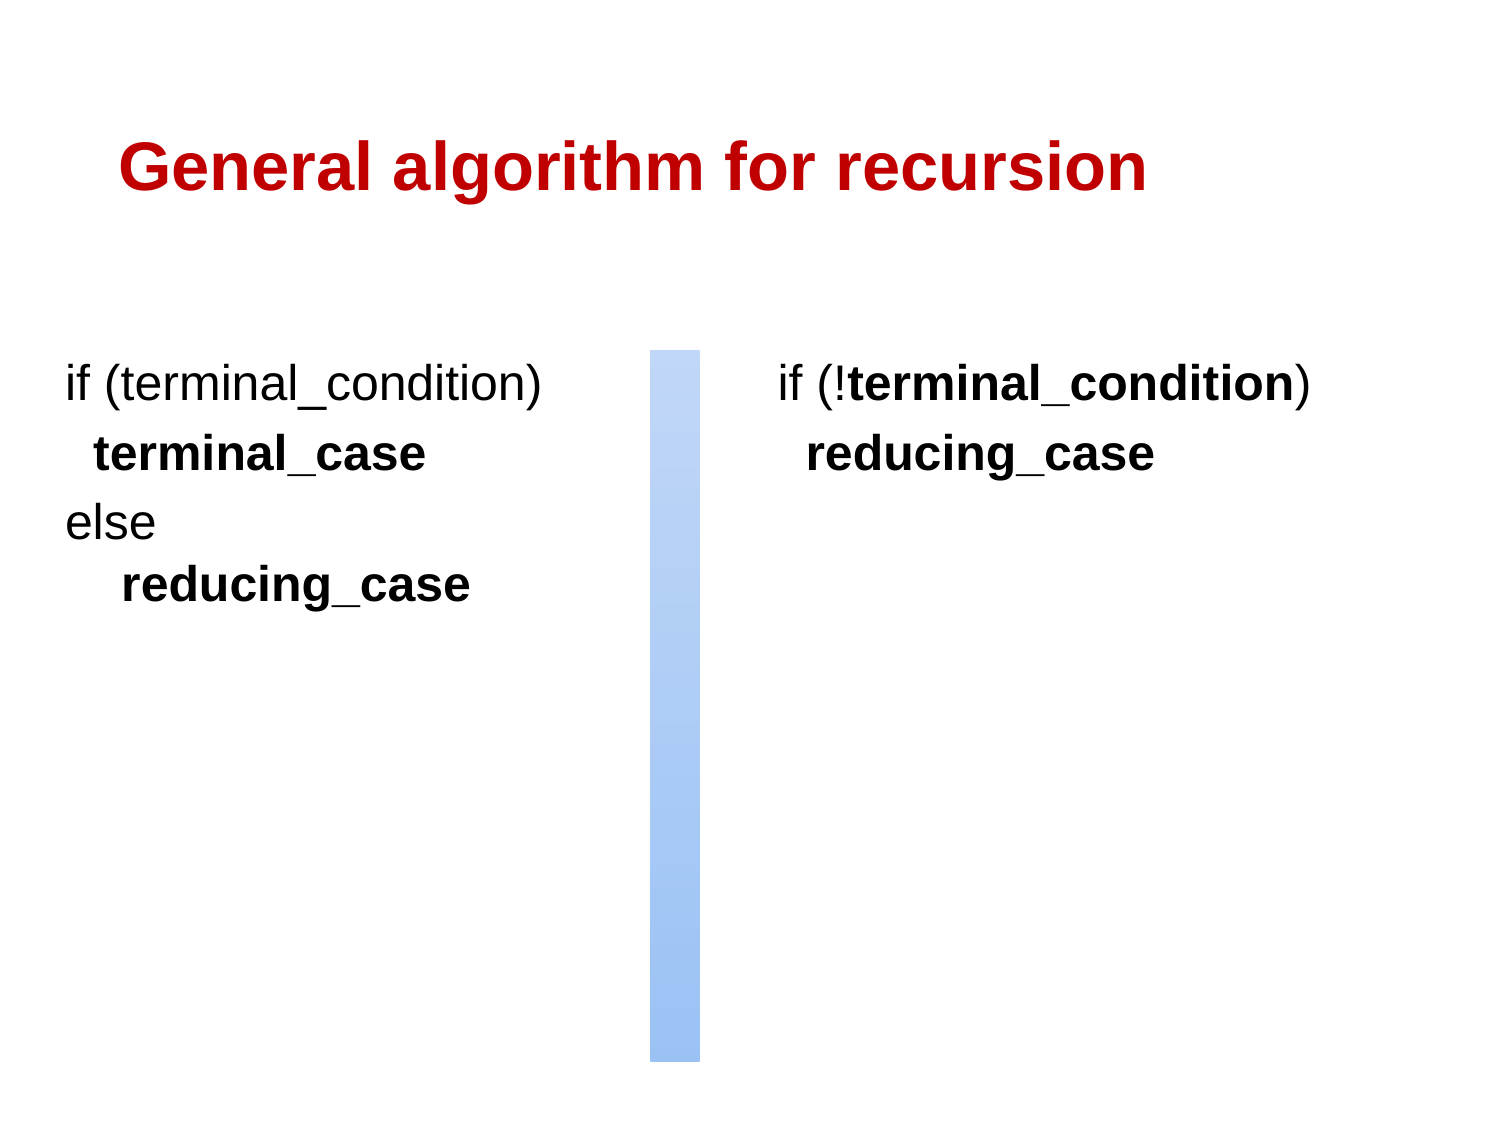

# General algorithm for recursion
if (terminal_condition)
	terminal_case
else
reducing_case

if (!terminal_condition)
	reducing_case